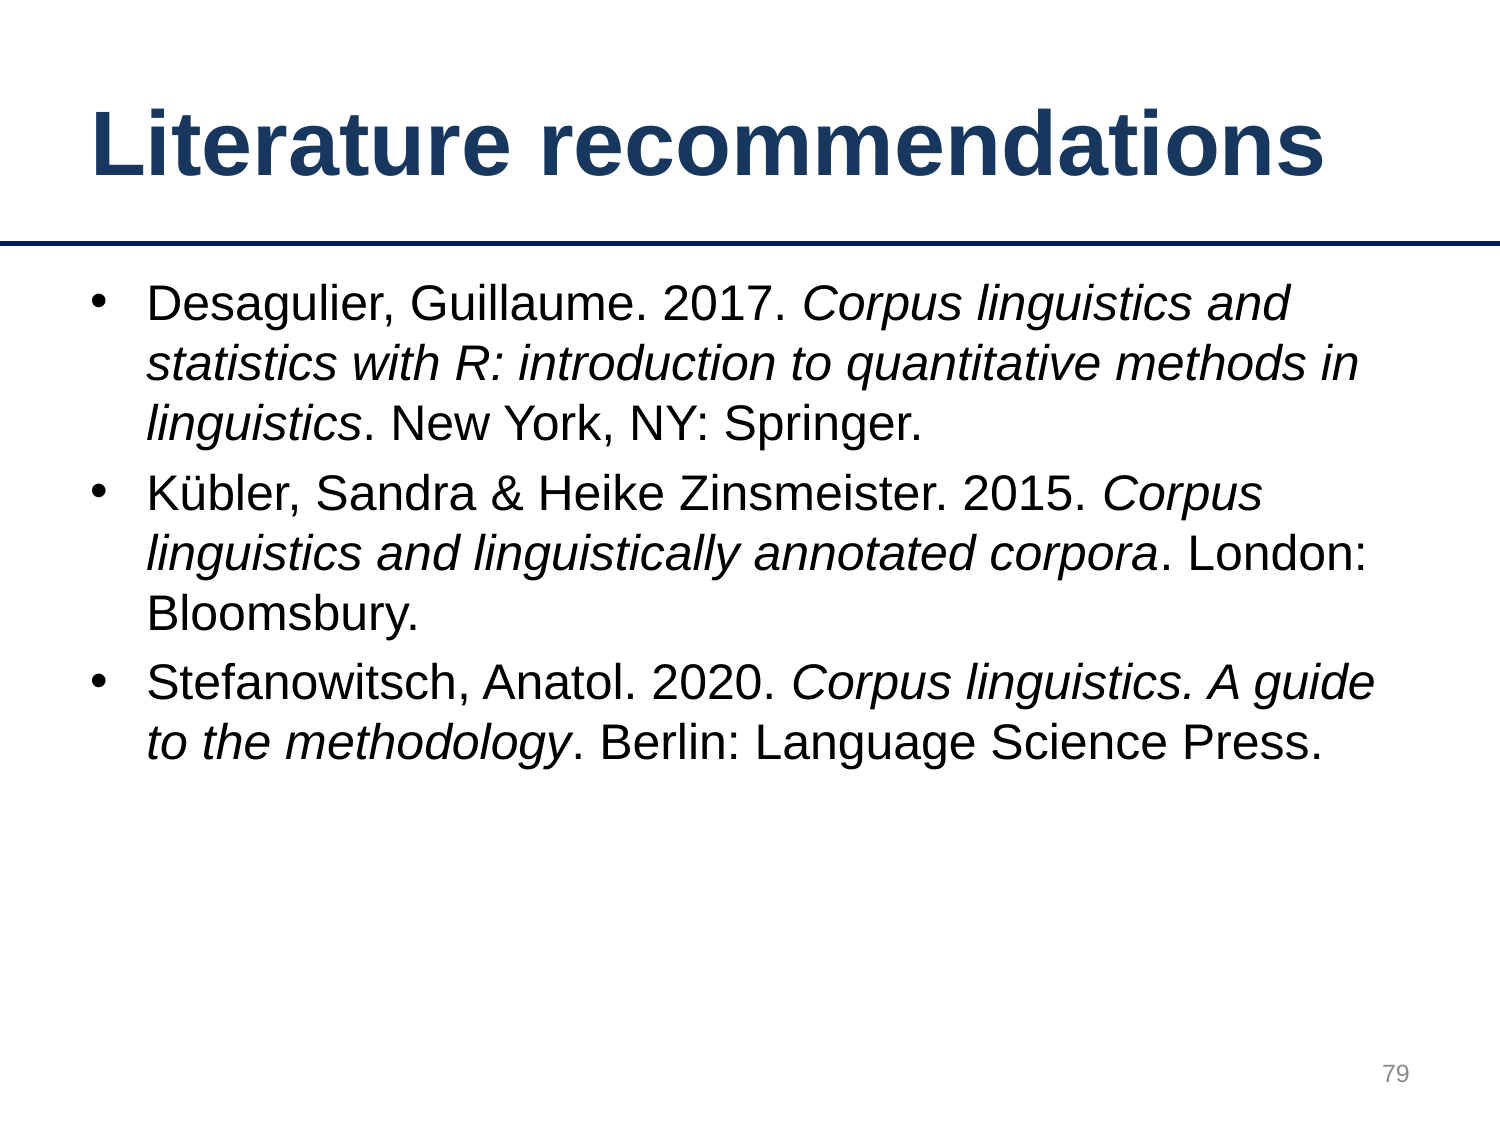

# Literature recommendations
Desagulier, Guillaume. 2017. Corpus linguistics and statistics with R: introduction to quantitative methods in linguistics. New York, NY: Springer.
Kübler, Sandra & Heike Zinsmeister. 2015. Corpus linguistics and linguistically annotated corpora. London: Bloomsbury.
Stefanowitsch, Anatol. 2020. Corpus linguistics. A guide to the methodology. Berlin: Language Science Press.

79